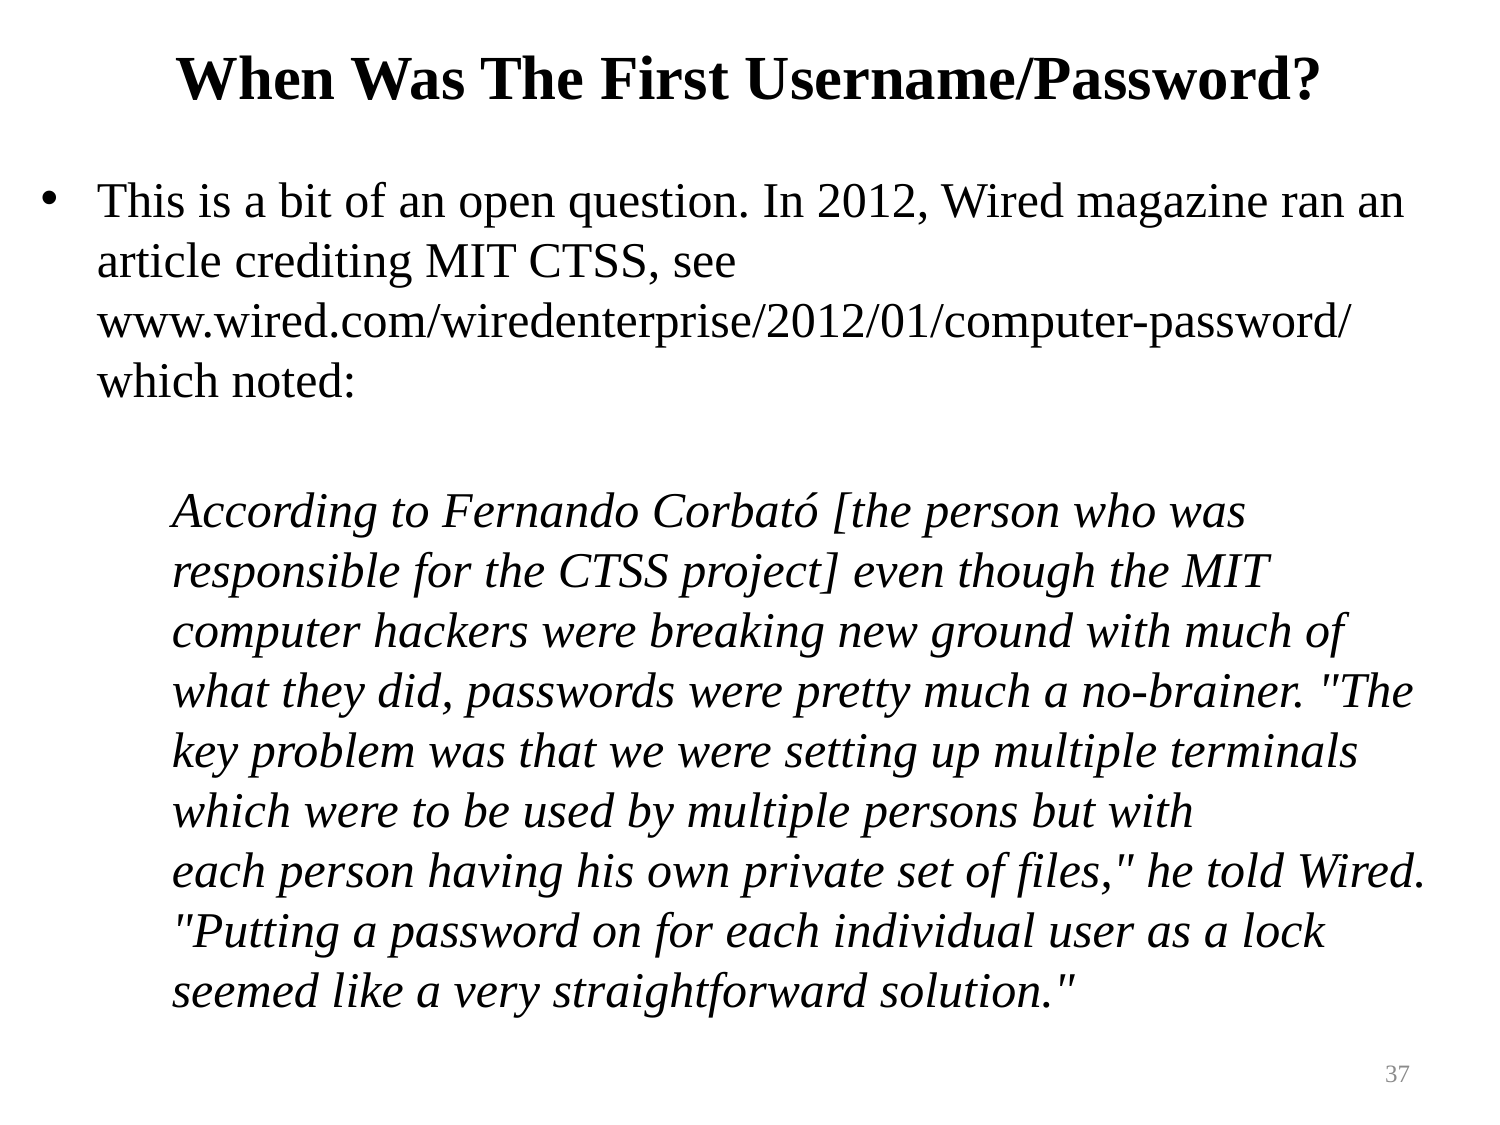

# When Was The First Username/Password?
This is a bit of an open question. In 2012, Wired magazine ran an article crediting MIT CTSS, see www.wired.com/wiredenterprise/2012/01/computer-password/ which noted:
According to Fernando Corbató [the person who was responsible for the CTSS project] even though the MIT computer hackers were breaking new ground with much of
what they did, passwords were pretty much a no-brainer. "The key problem was that we were setting up multiple terminals which were to be used by multiple persons but with
each person having his own private set of files," he told Wired. "Putting a password on for each individual user as a lock seemed like a very straightforward solution."
37